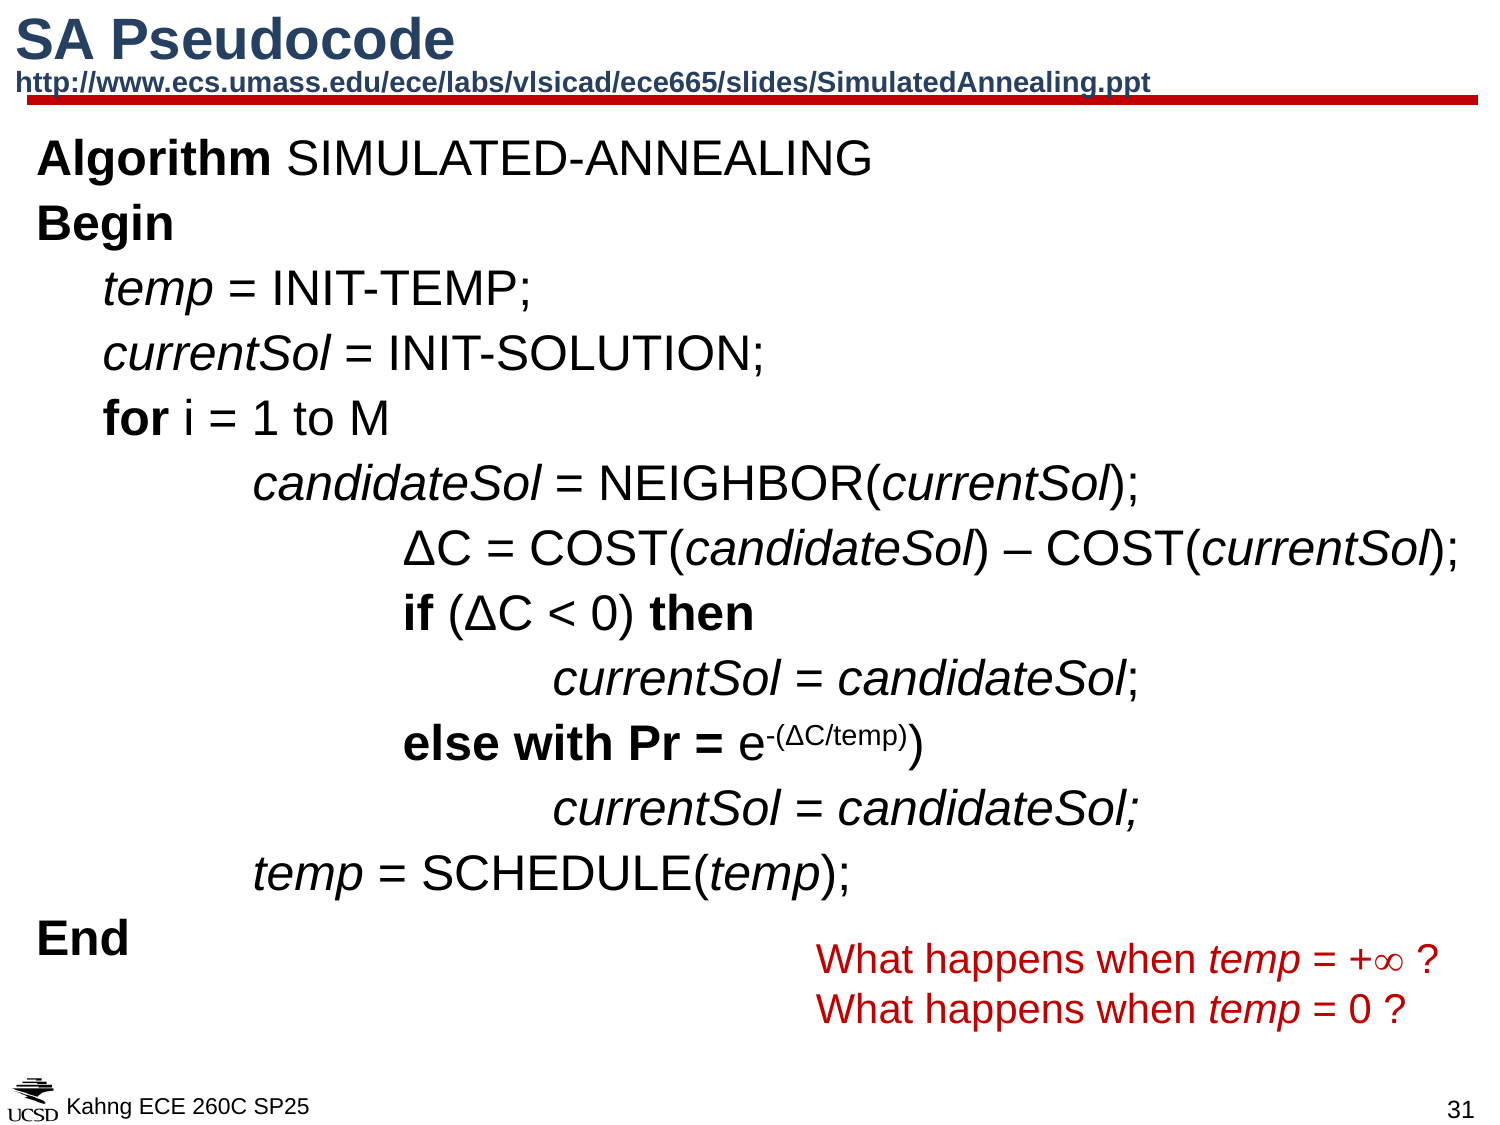

# SA Pseudocode  http://www.ecs.umass.edu/ece/labs/vlsicad/ece665/slides/SimulatedAnnealing.ppt
Algorithm SIMULATED-ANNEALING
Begin
	temp = INIT-TEMP;
	currentSol = INIT-SOLUTION;
	for i = 1 to M
		candidateSol = NEIGHBOR(currentSol);
			ΔC = COST(candidateSol) – COST(currentSol);
			if (ΔC < 0) then
				currentSol = candidateSol;
			else with Pr = e-(ΔC/temp))
				currentSol = candidateSol;
		temp = SCHEDULE(temp);
End

What happens when temp = +∞ ?
What happens when temp = 0 ?
Kahng ECE 260C SP25